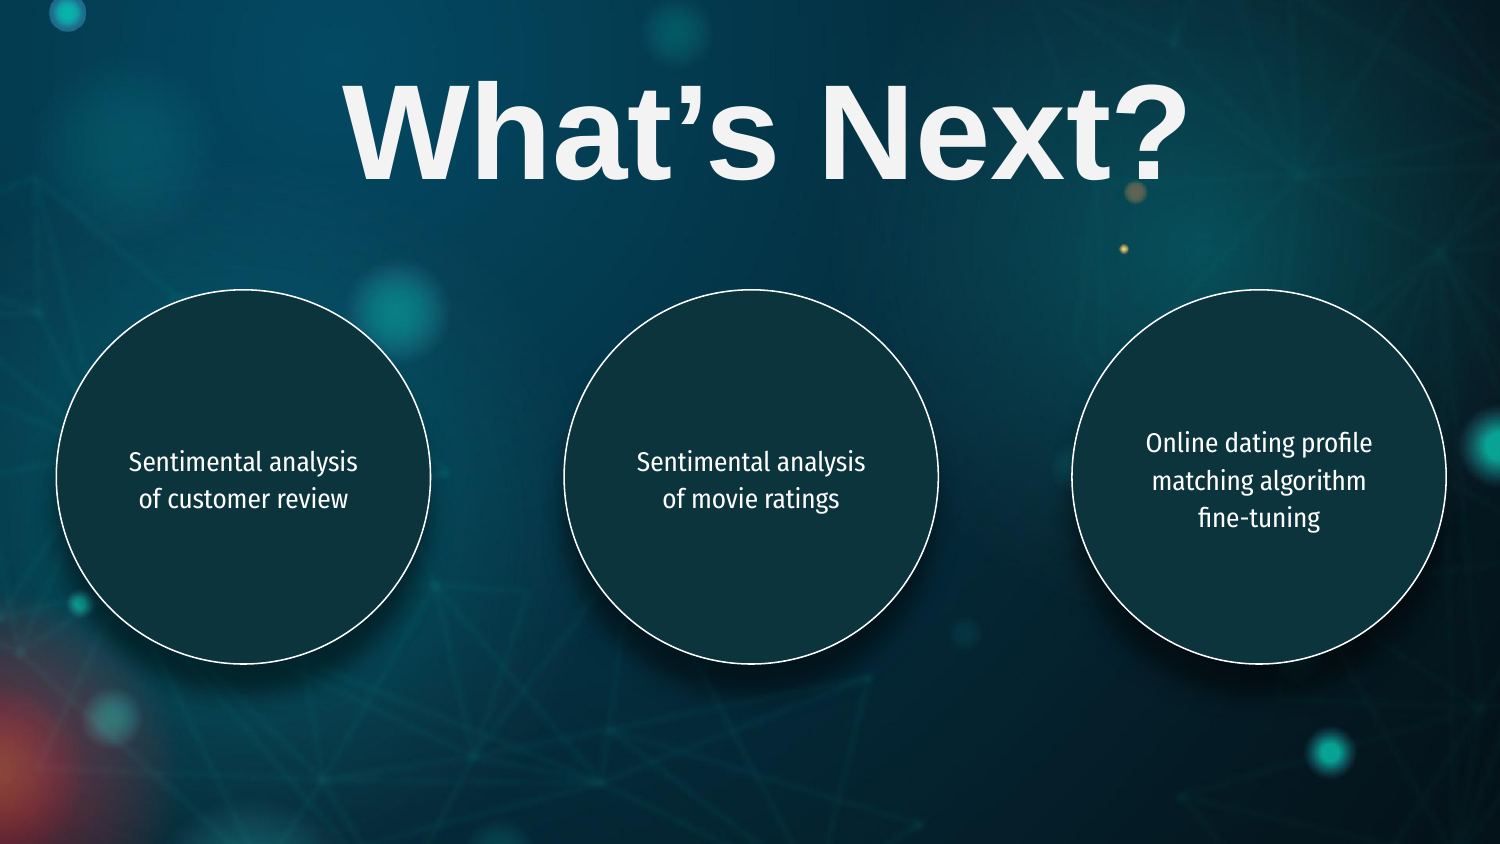

What’s Next?
Sentimental analysis of customer review
Sentimental analysis of movie ratings
Online dating profile matching algorithm fine-tuning